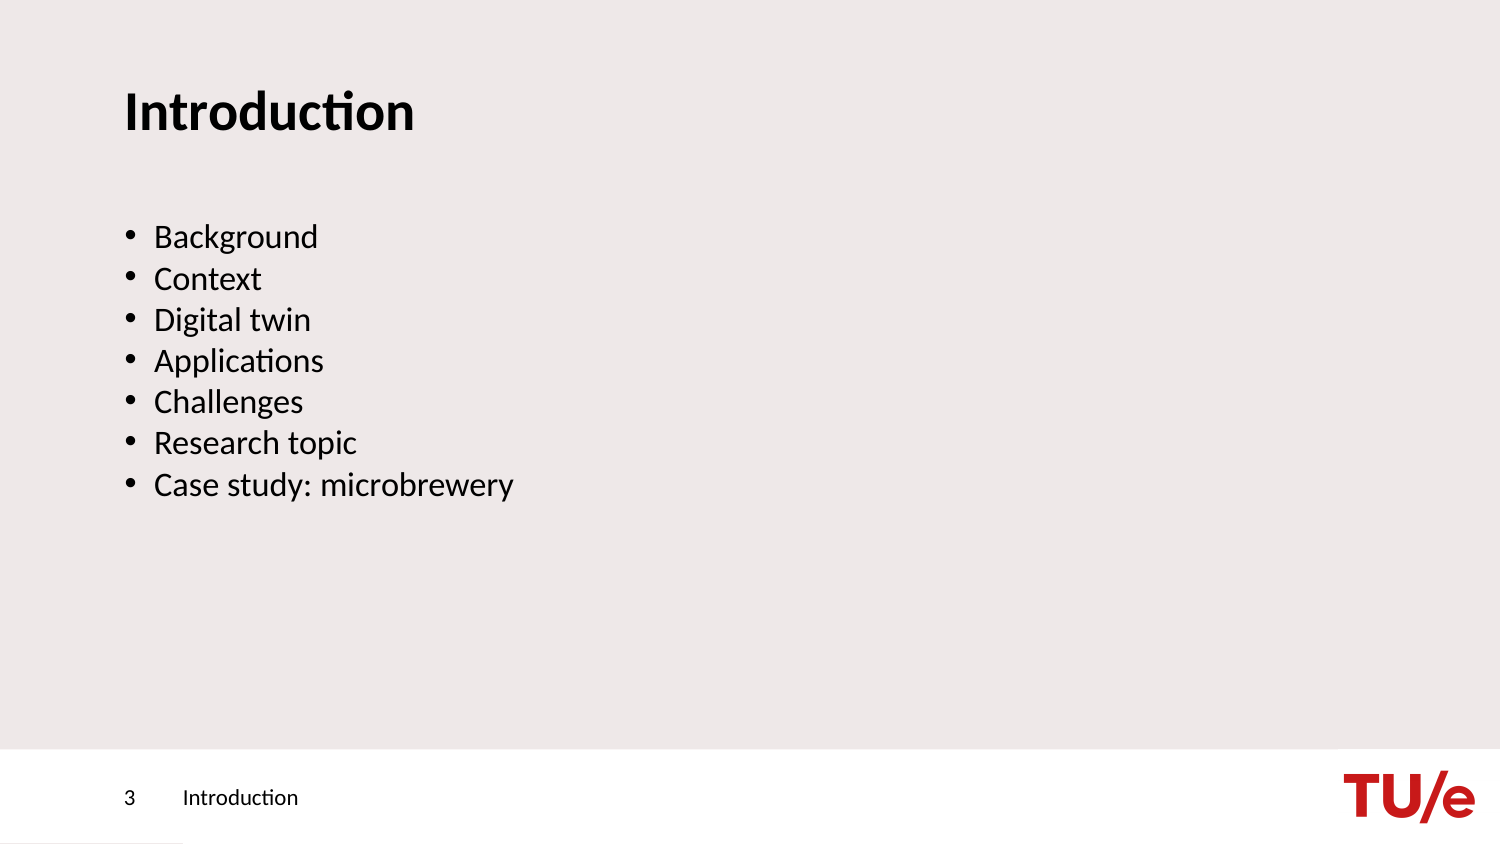

# Introduction
Background
Context
Digital twin
Applications
Challenges
Research topic
Case study: microbrewery
3
Introduction